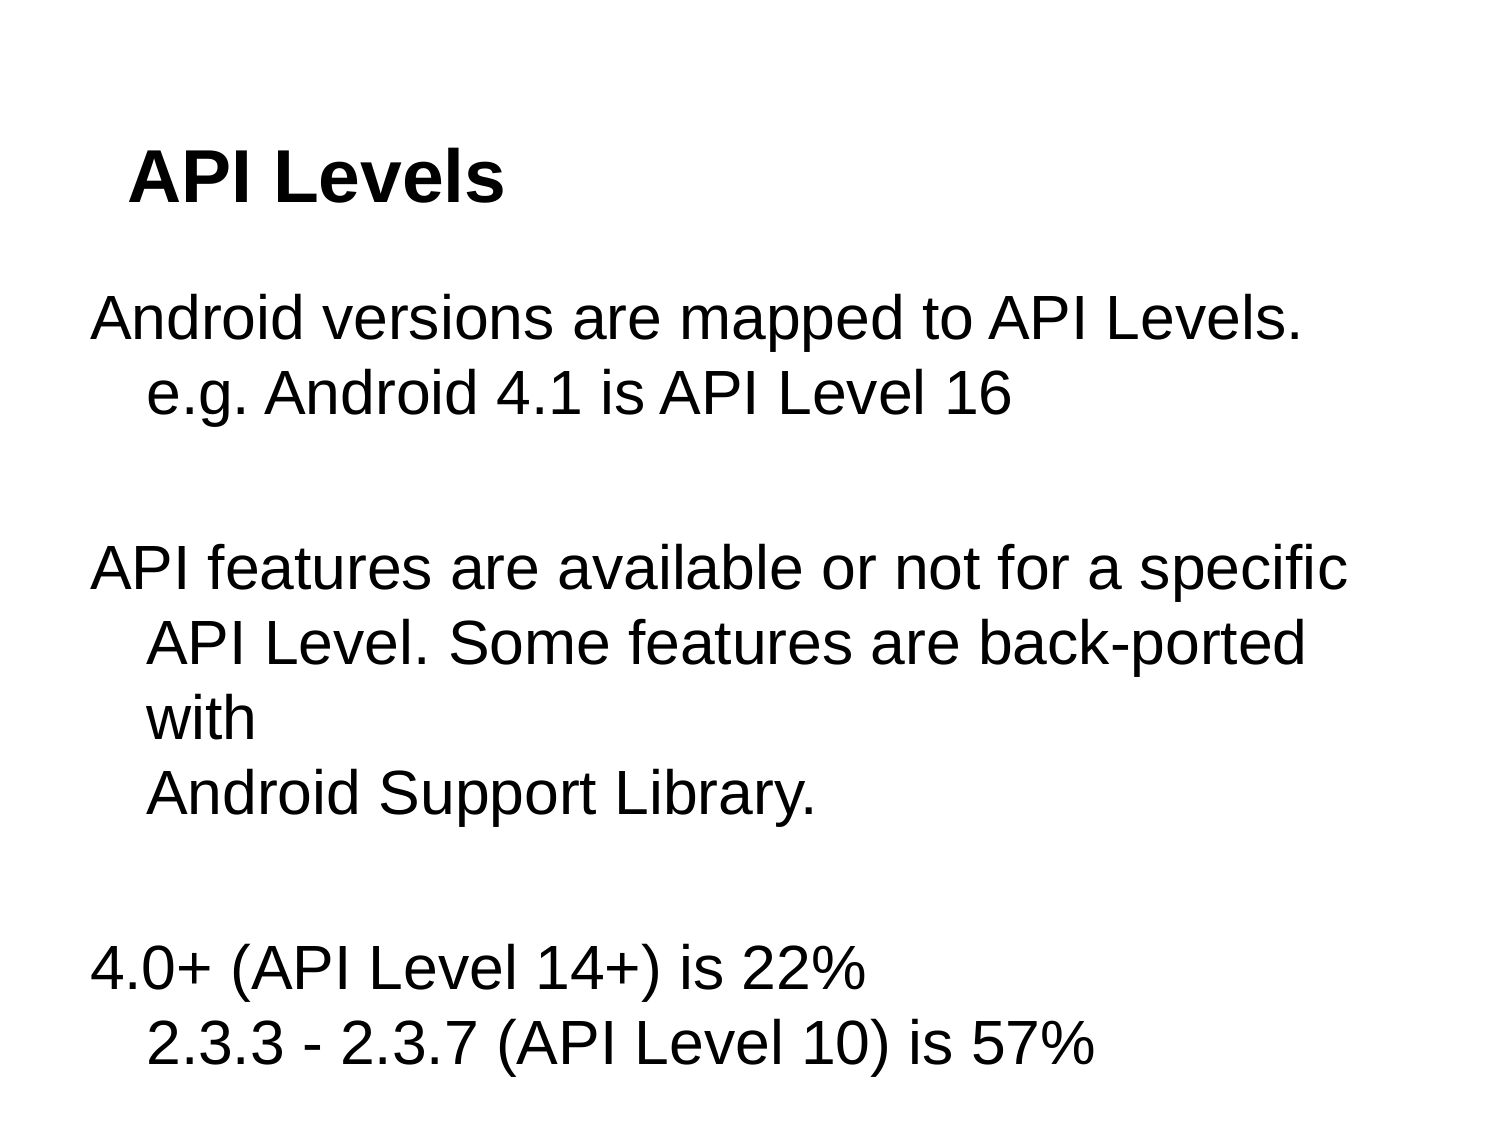

# API Levels
Android versions are mapped to API Levels. e.g. Android 4.1 is API Level 16

API features are available or not for a specific
API Level. Some features are back-ported with
Android Support Library.

4.0+ (API Level 14+) is 22%
2.3.3 - 2.3.7 (API Level 10) is 57%